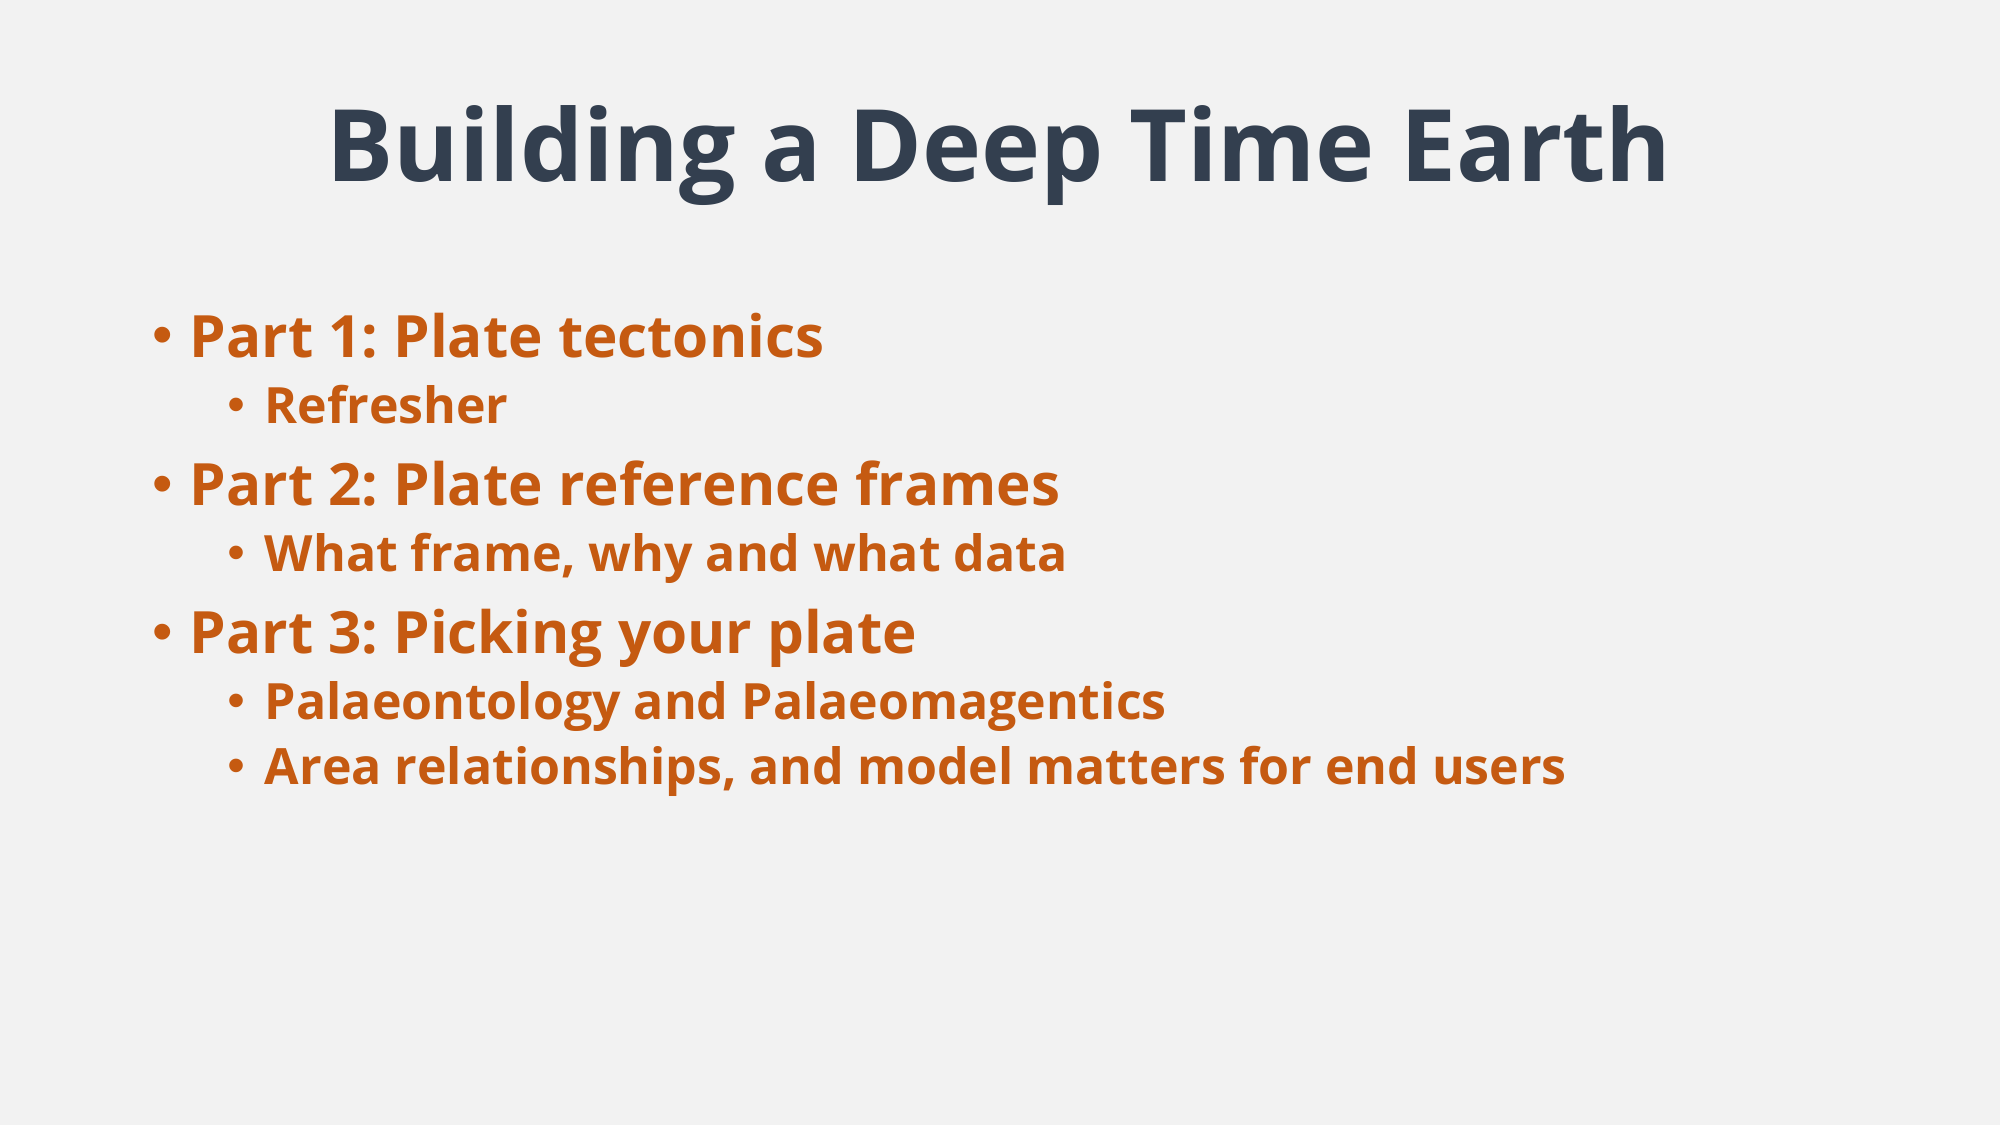

# Building a Deep Time Earth
Part 1: Plate tectonics
Refresher
Part 2: Plate reference frames
What frame, why and what data
Part 3: Picking your plate
Palaeontology and Palaeomagentics
Area relationships, and model matters for end users